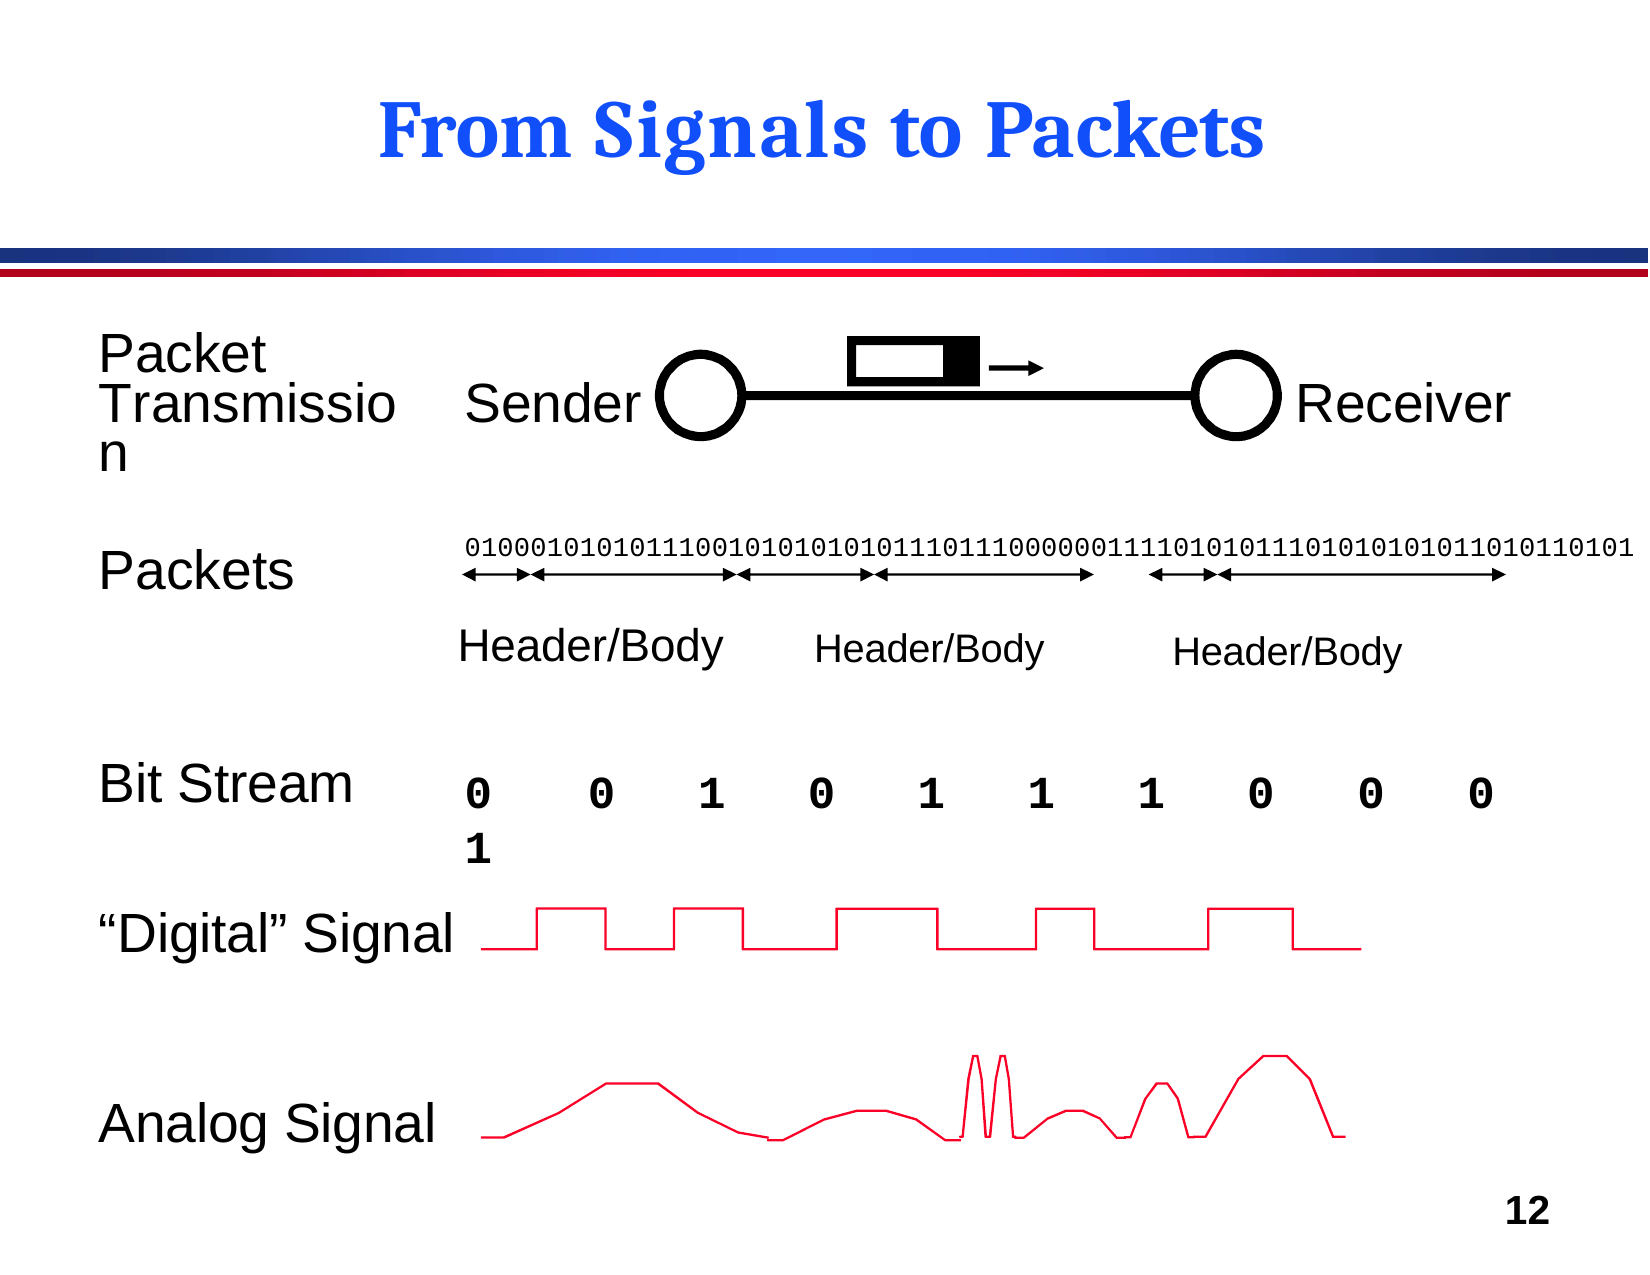

# From Signals to Packets
Packet  Transmission

Sender	Receiver

01000101010111001010101010111011100000011110101011101010101011010110101
Packets

Header/Body	Header/Body	Header/Body

0	0	1	0	1	1	1	0	0	0	1
Bit Stream
“Digital” Signal

Analog Signal

12